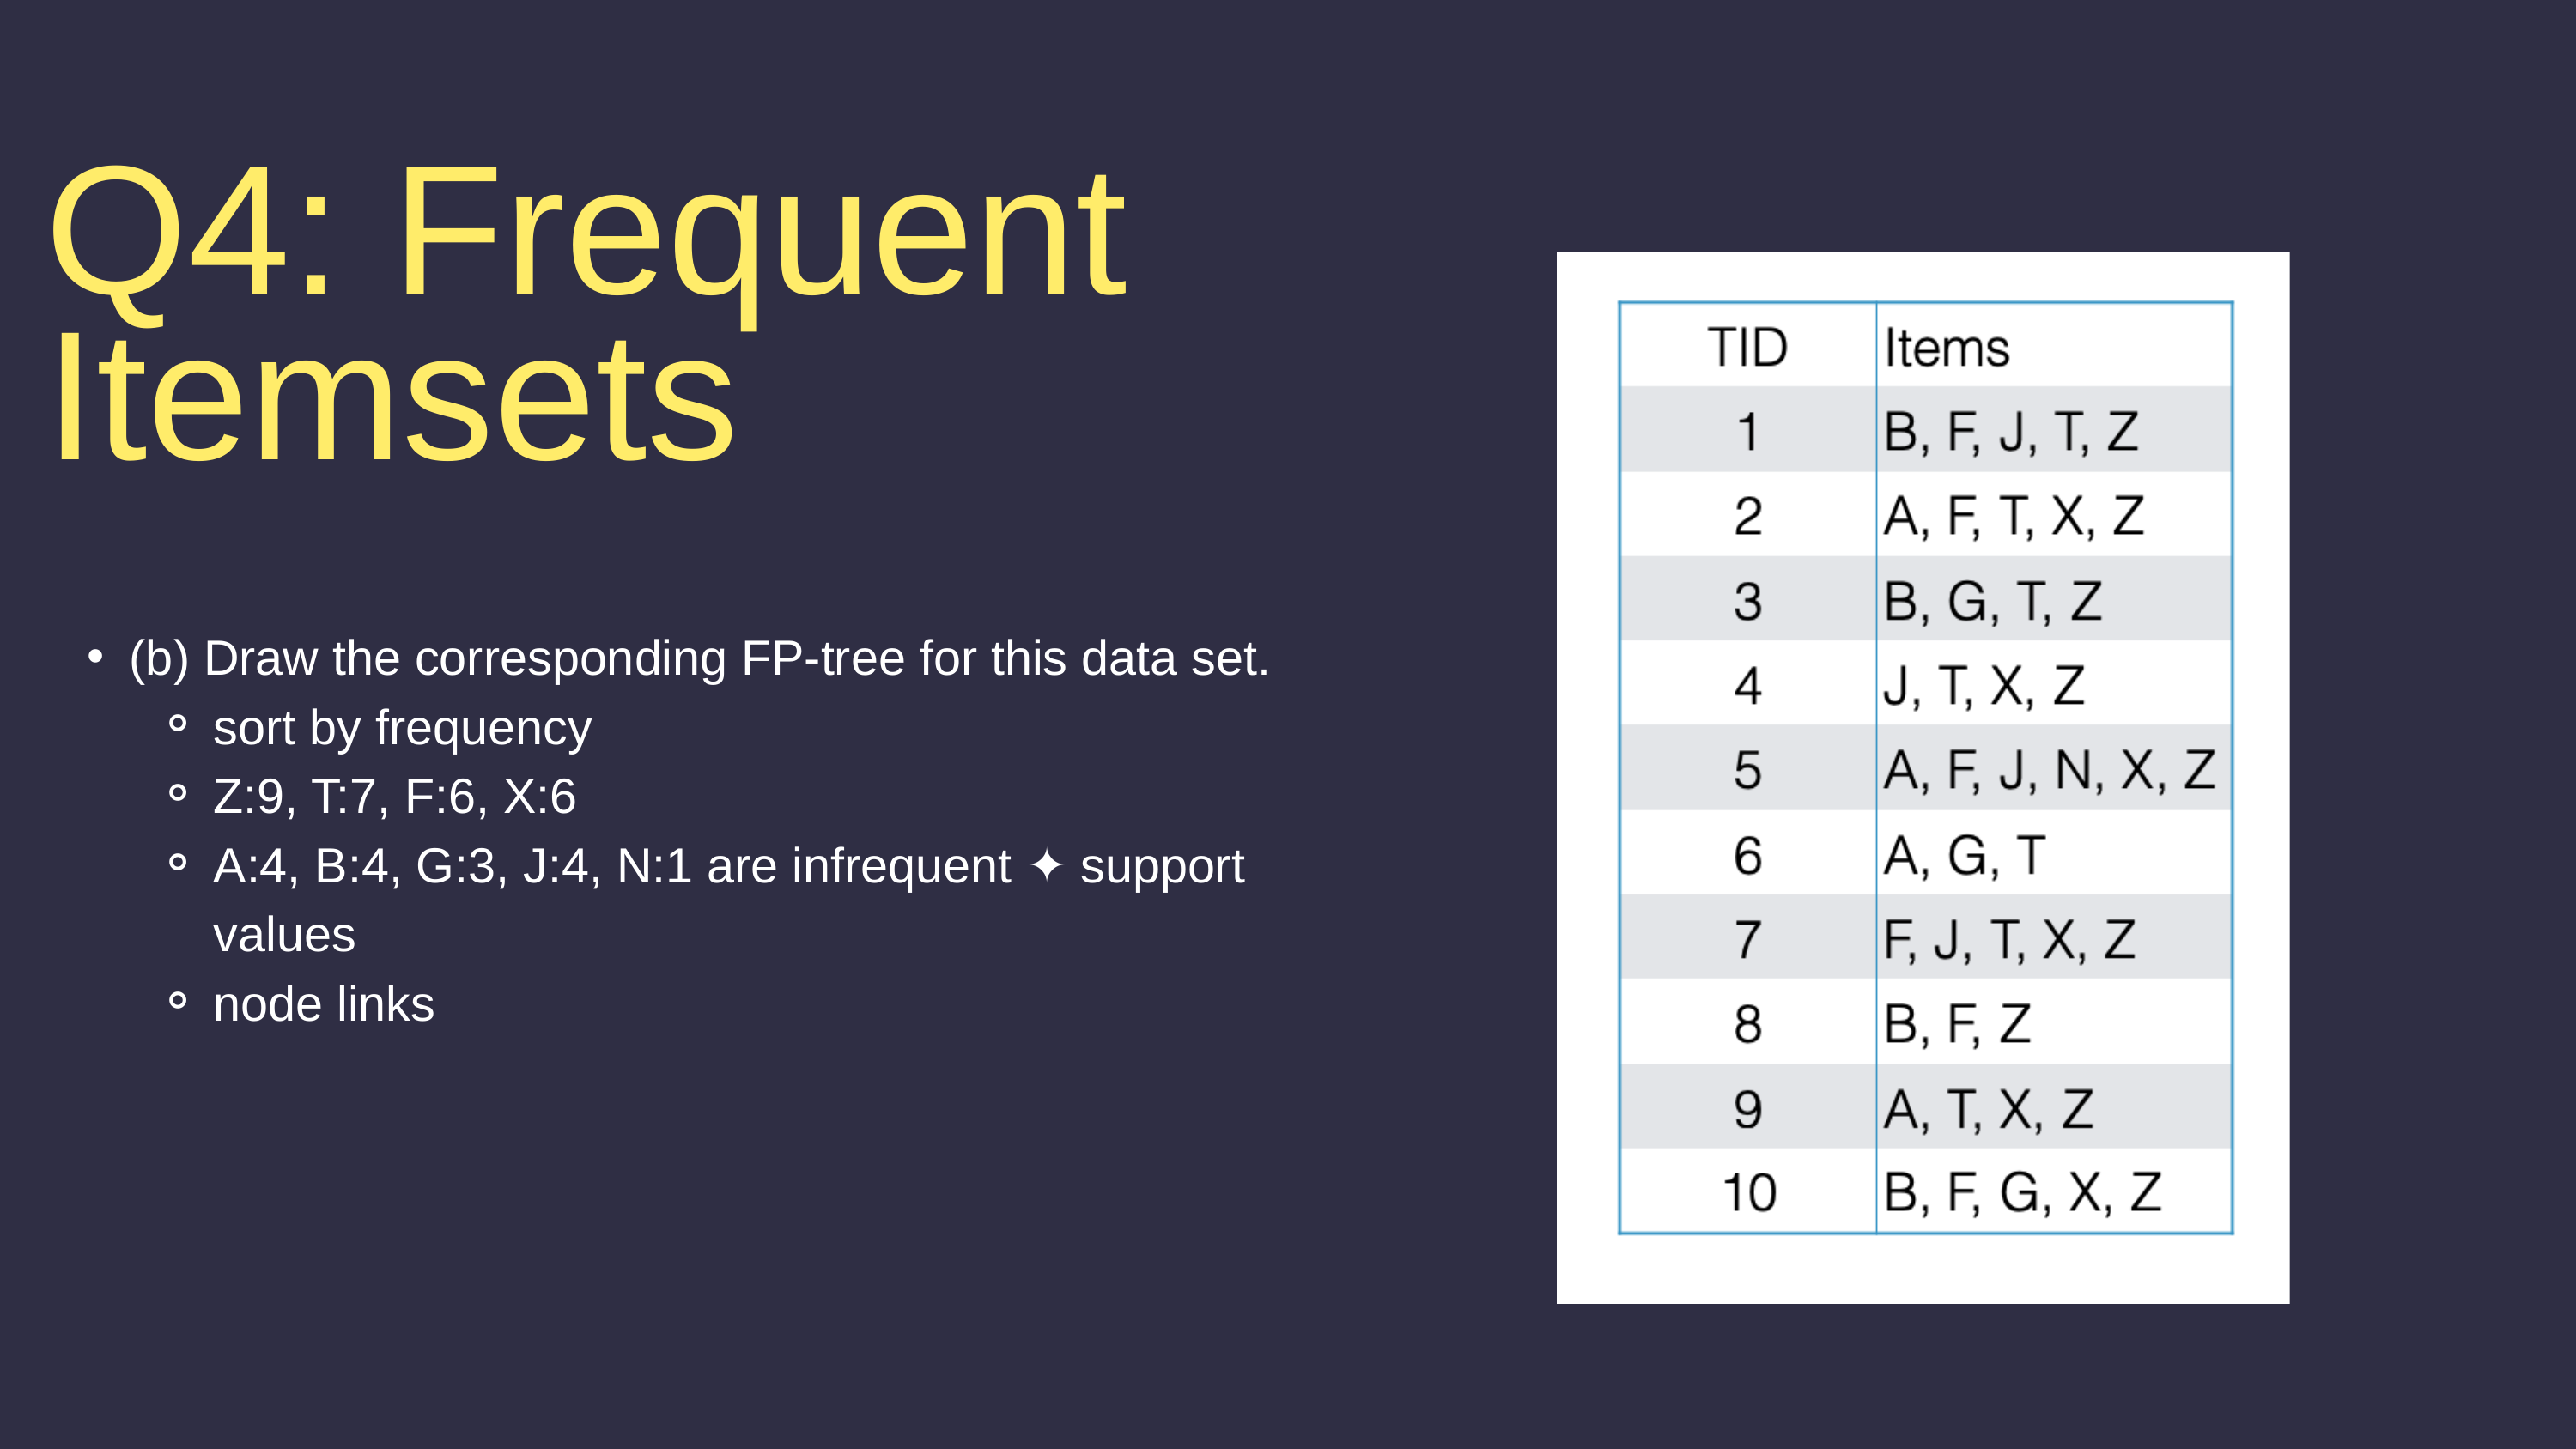

Q4: Frequent Itemsets

(b) Draw the corresponding FP-tree for this data set.
sort by frequency
Z:9, T:7, F:6, X:6
A:4, B:4, G:3, J:4, N:1 are infrequent ✦ support values
node links